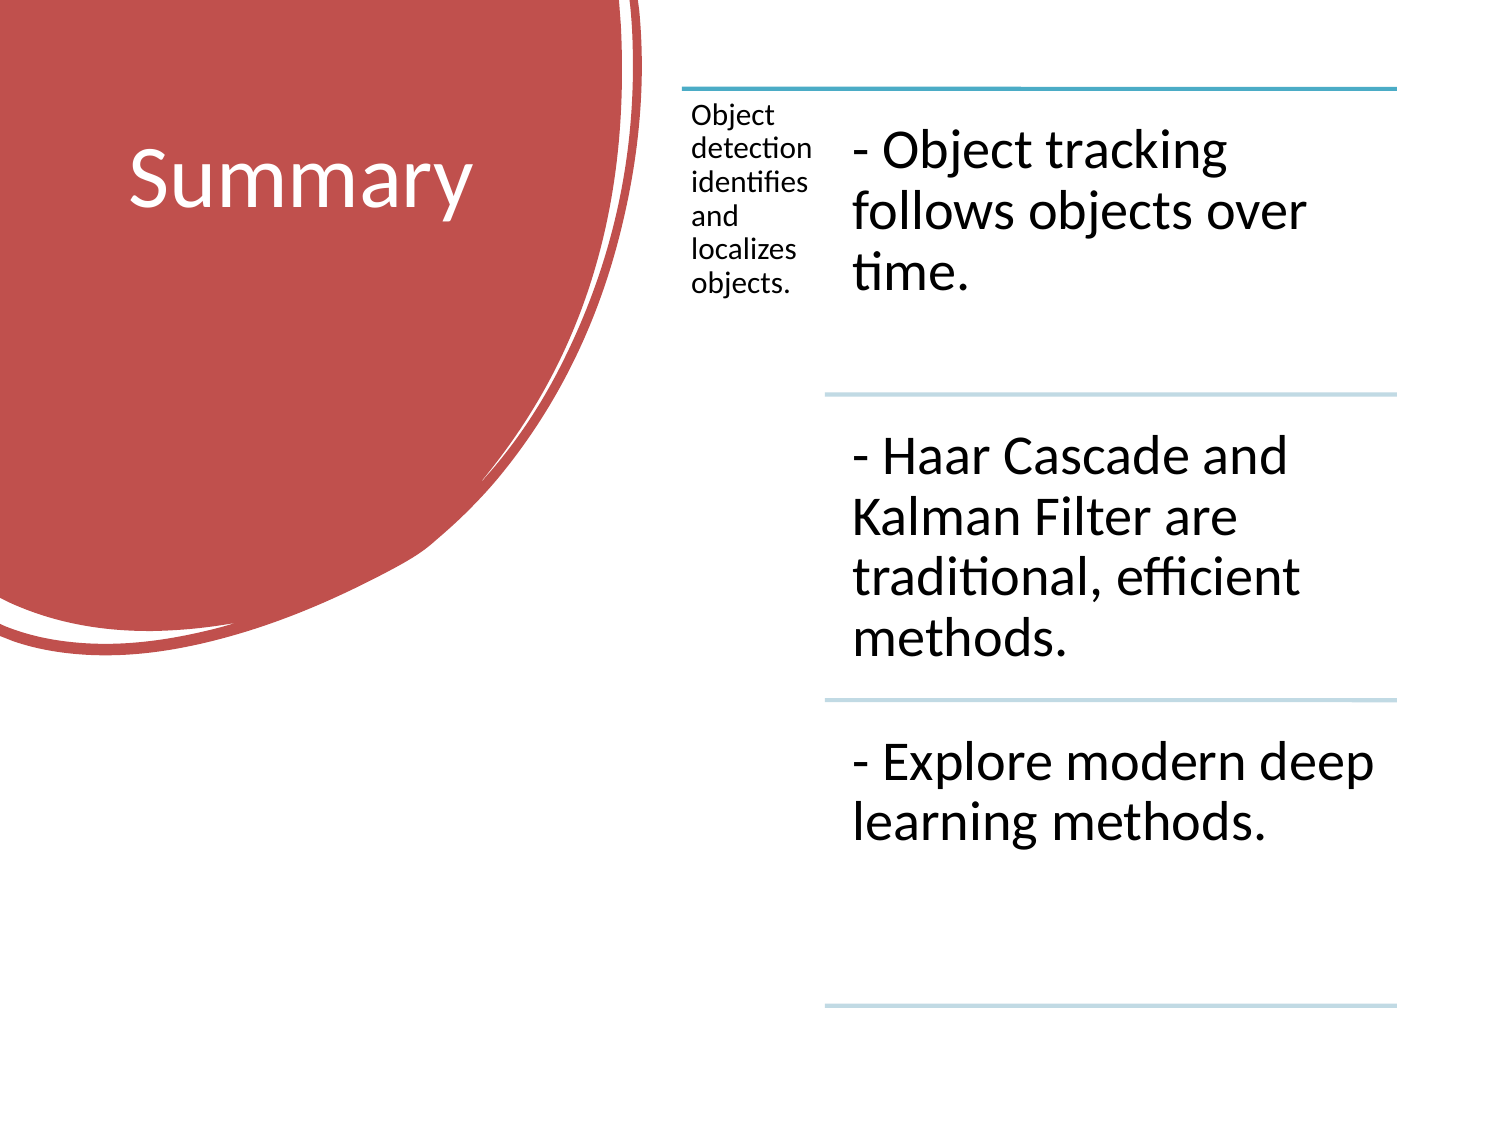

Object detection identifies and localizes objects.
- Object tracking follows objects over time.
- Haar Cascade and Kalman Filter are traditional, efficient methods.
- Explore modern deep learning methods.
# Summary